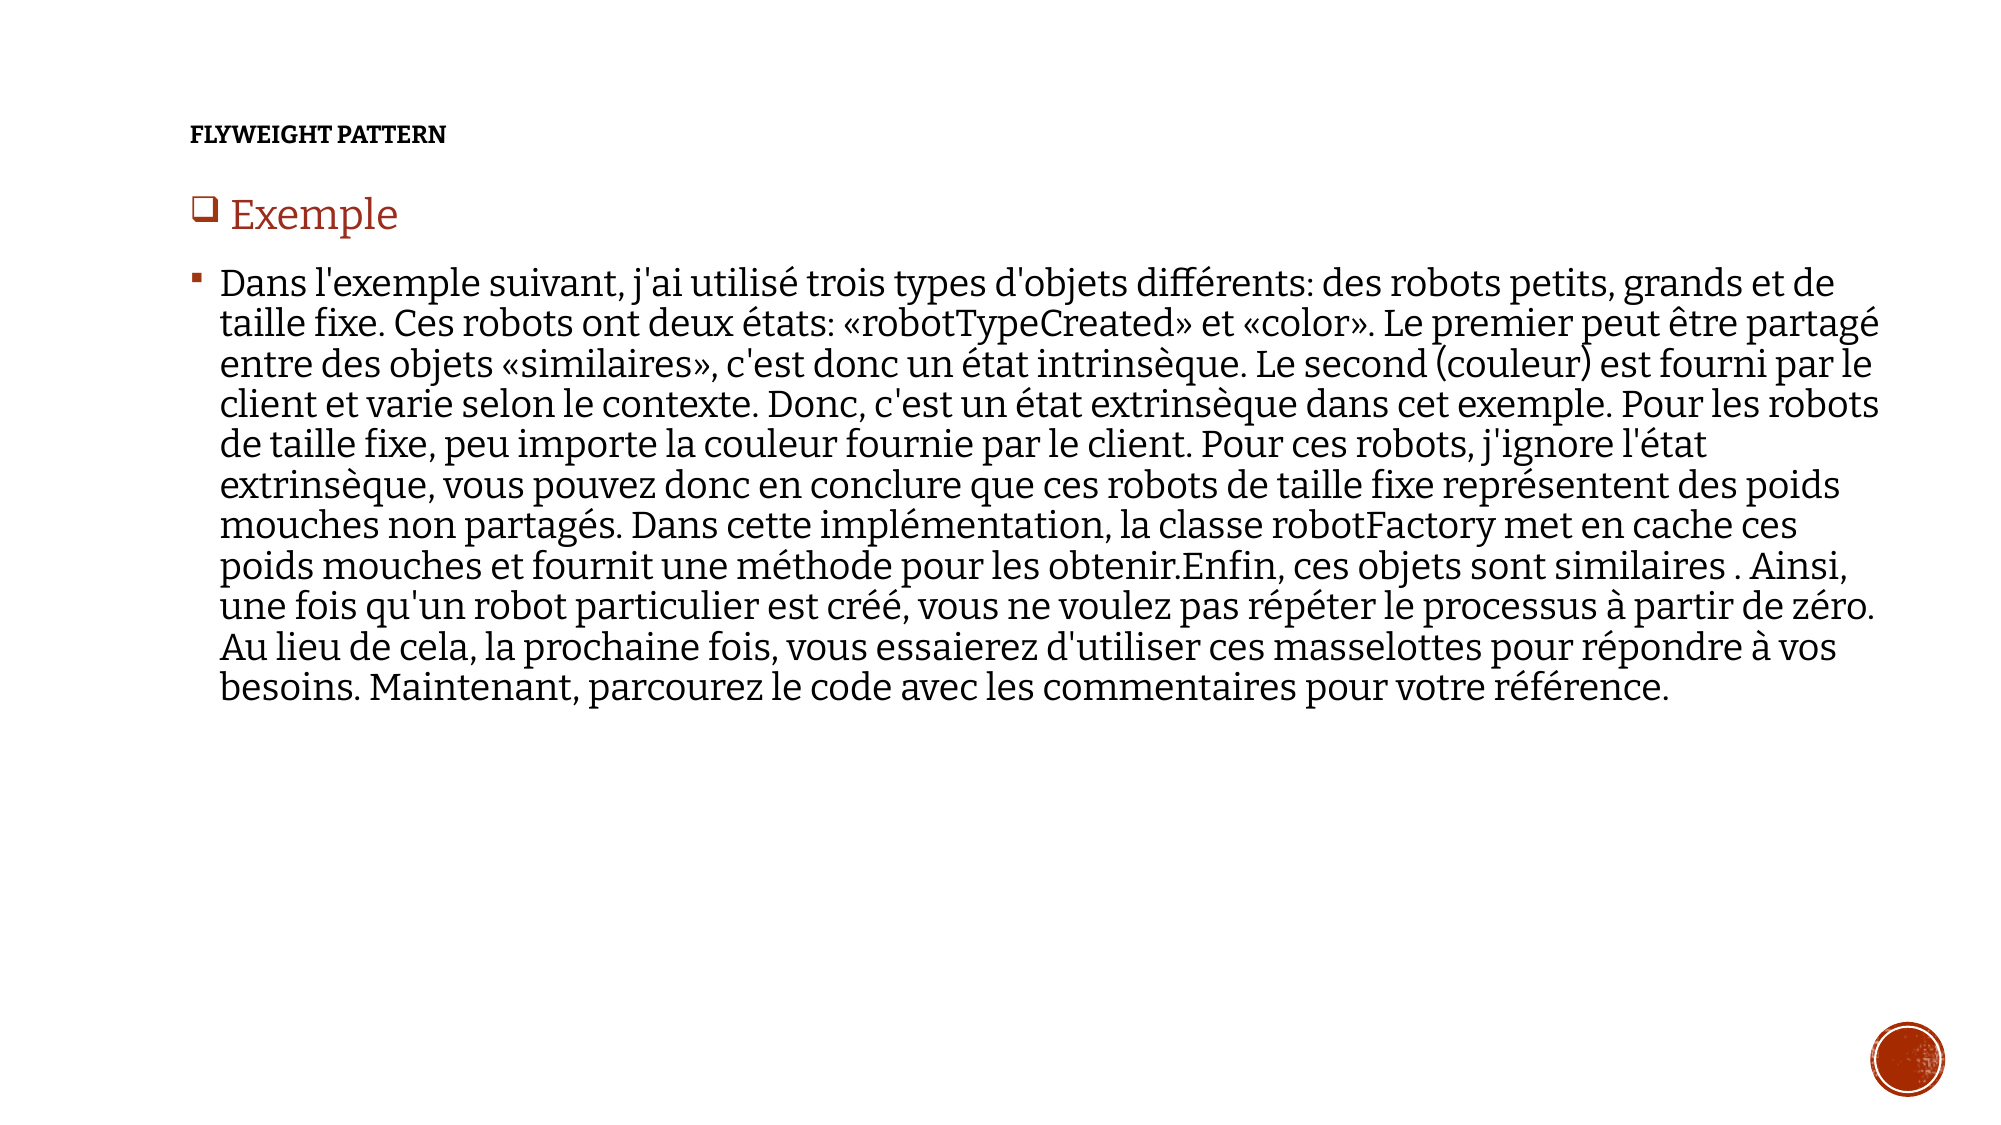

# Flyweight Pattern
 Exemple
Dans l'exemple suivant, j'ai utilisé trois types d'objets différents: des robots petits, grands et de taille fixe. Ces robots ont deux états: «robotTypeCreated» et «color». Le premier peut être partagé entre des objets «similaires», c'est donc un état intrinsèque. Le second (couleur) est fourni par le client et varie selon le contexte. Donc, c'est un état extrinsèque dans cet exemple. Pour les robots de taille fixe, peu importe la couleur fournie par le client. Pour ces robots, j'ignore l'état extrinsèque, vous pouvez donc en conclure que ces robots de taille fixe représentent des poids mouches non partagés. Dans cette implémentation, la classe robotFactory met en cache ces poids mouches et fournit une méthode pour les obtenir.Enfin, ces objets sont similaires . Ainsi, une fois qu'un robot particulier est créé, vous ne voulez pas répéter le processus à partir de zéro. Au lieu de cela, la prochaine fois, vous essaierez d'utiliser ces masselottes pour répondre à vos besoins. Maintenant, parcourez le code avec les commentaires pour votre référence.